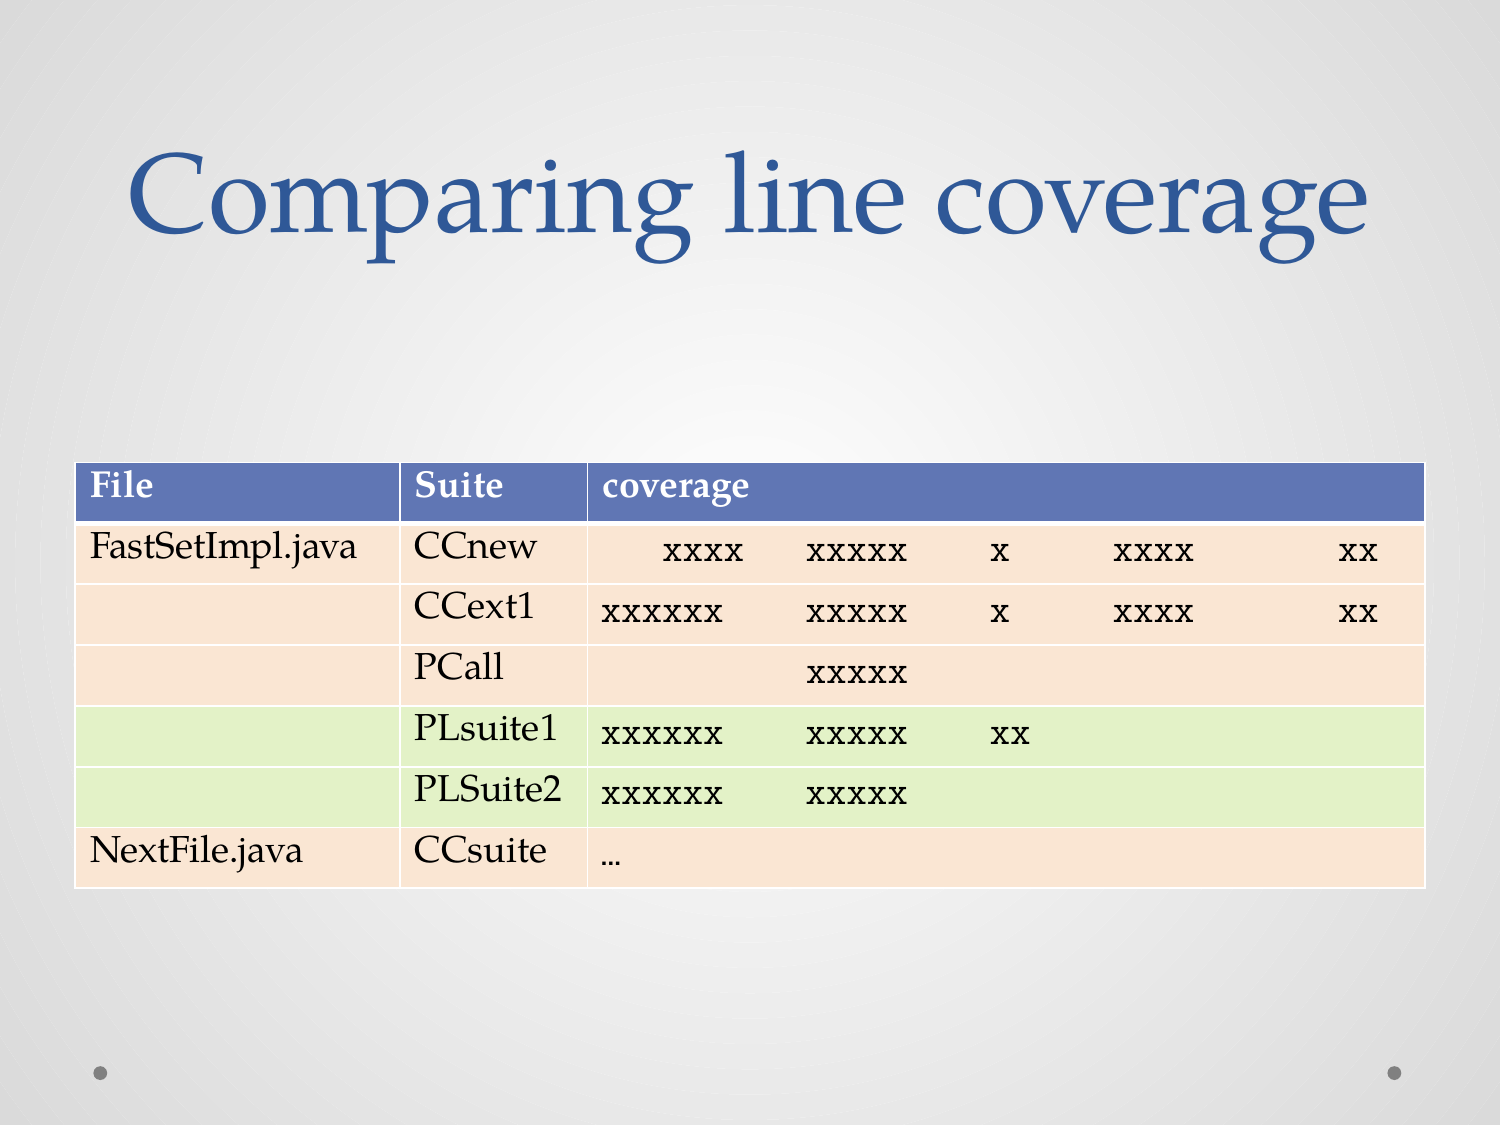

# Comparing line coverage
| File | Suite | coverage |
| --- | --- | --- |
| FastSetImpl.java | CCnew | xxxx xxxxx x xxxx xx |
|  | CCext1 | xxxxxx xxxxx x xxxx xx |
|  | PCall | xxxxx |
|  | PLsuite1 | xxxxxx xxxxx xx |
|  | PLSuite2 | xxxxxx xxxxx |
| NextFile.java | CCsuite | … |